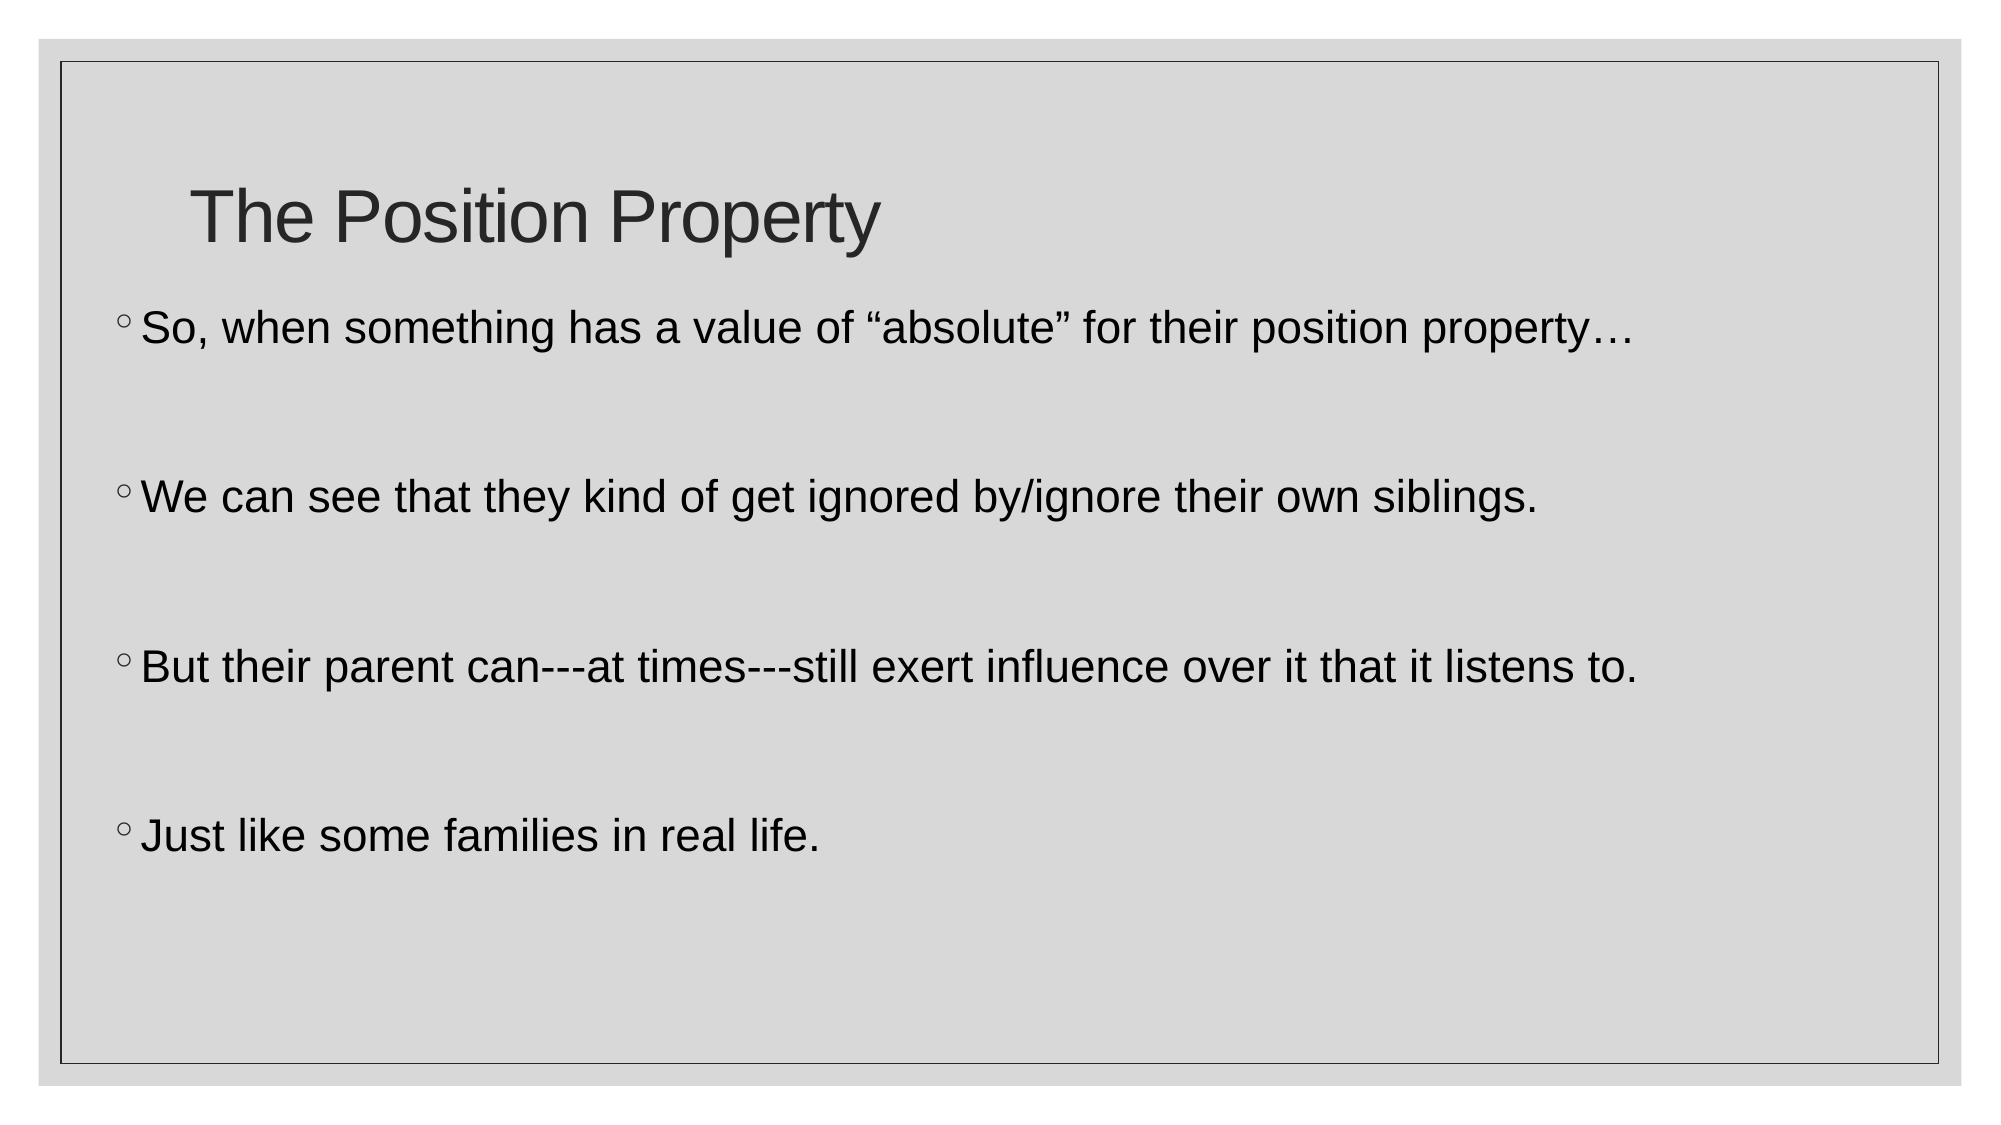

# The Position Property
So, when something has a value of “absolute” for their position property…

We can see that they kind of get ignored by/ignore their own siblings.

But their parent can---at times---still exert influence over it that it listens to.

Just like some families in real life.